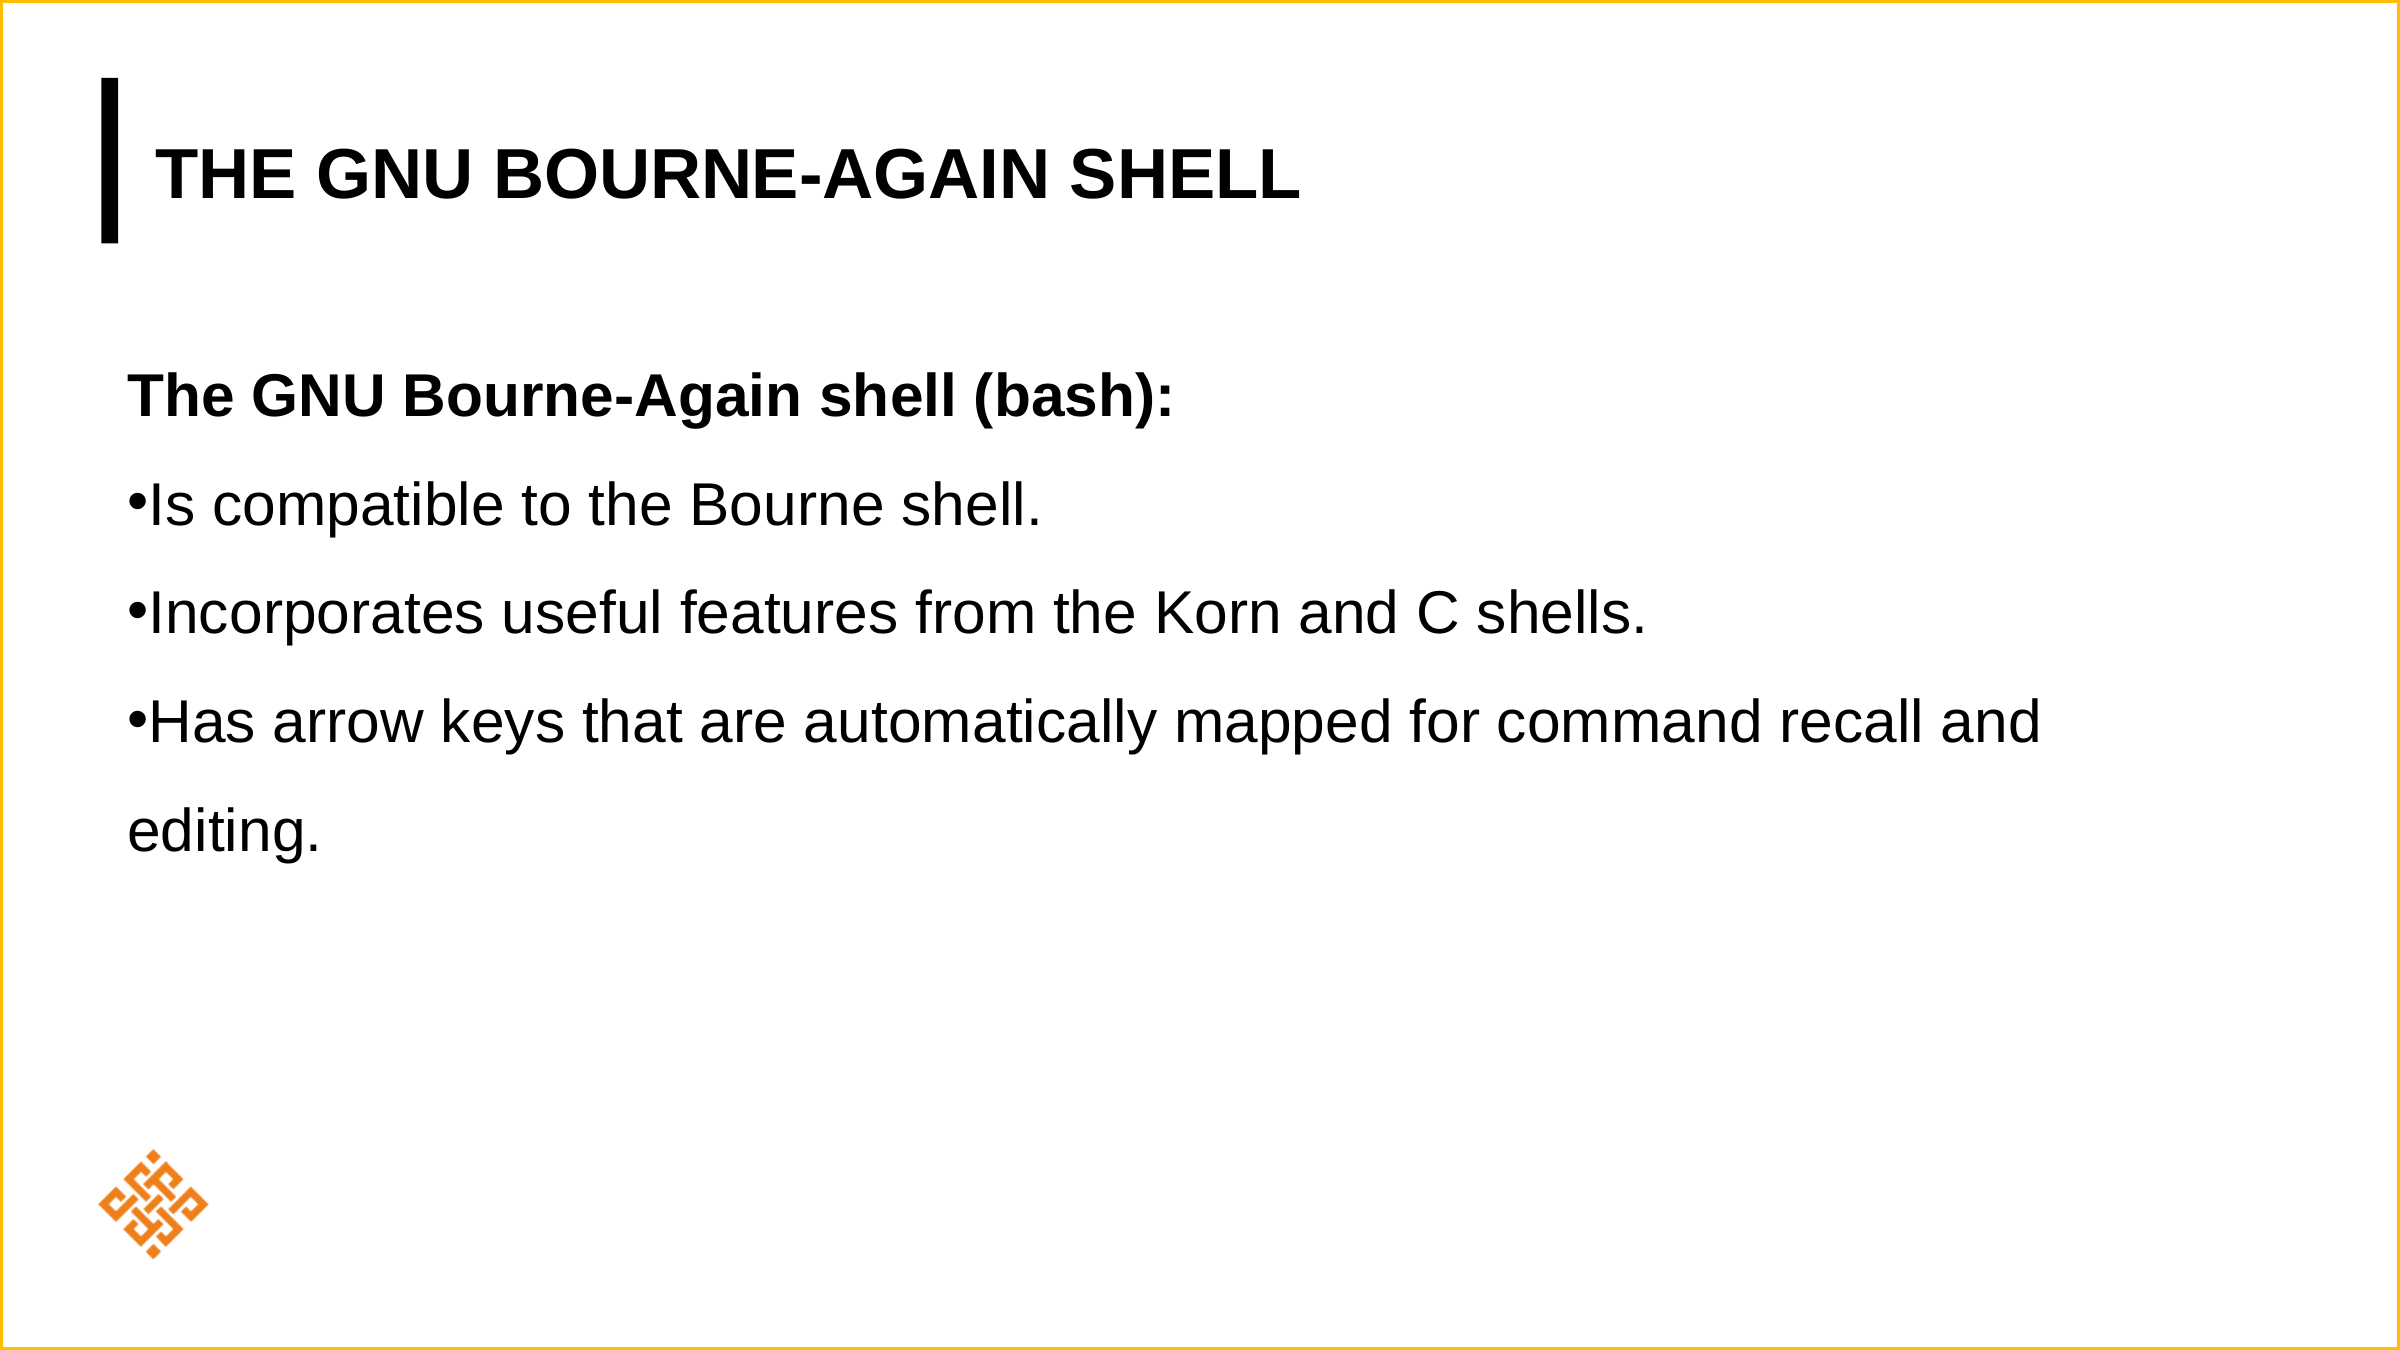

# The GNU Bourne-Again Shell
The GNU Bourne-Again shell (bash):
Is compatible to the Bourne shell.
Incorporates useful features from the Korn and C shells.
Has arrow keys that are automatically mapped for command recall and editing.